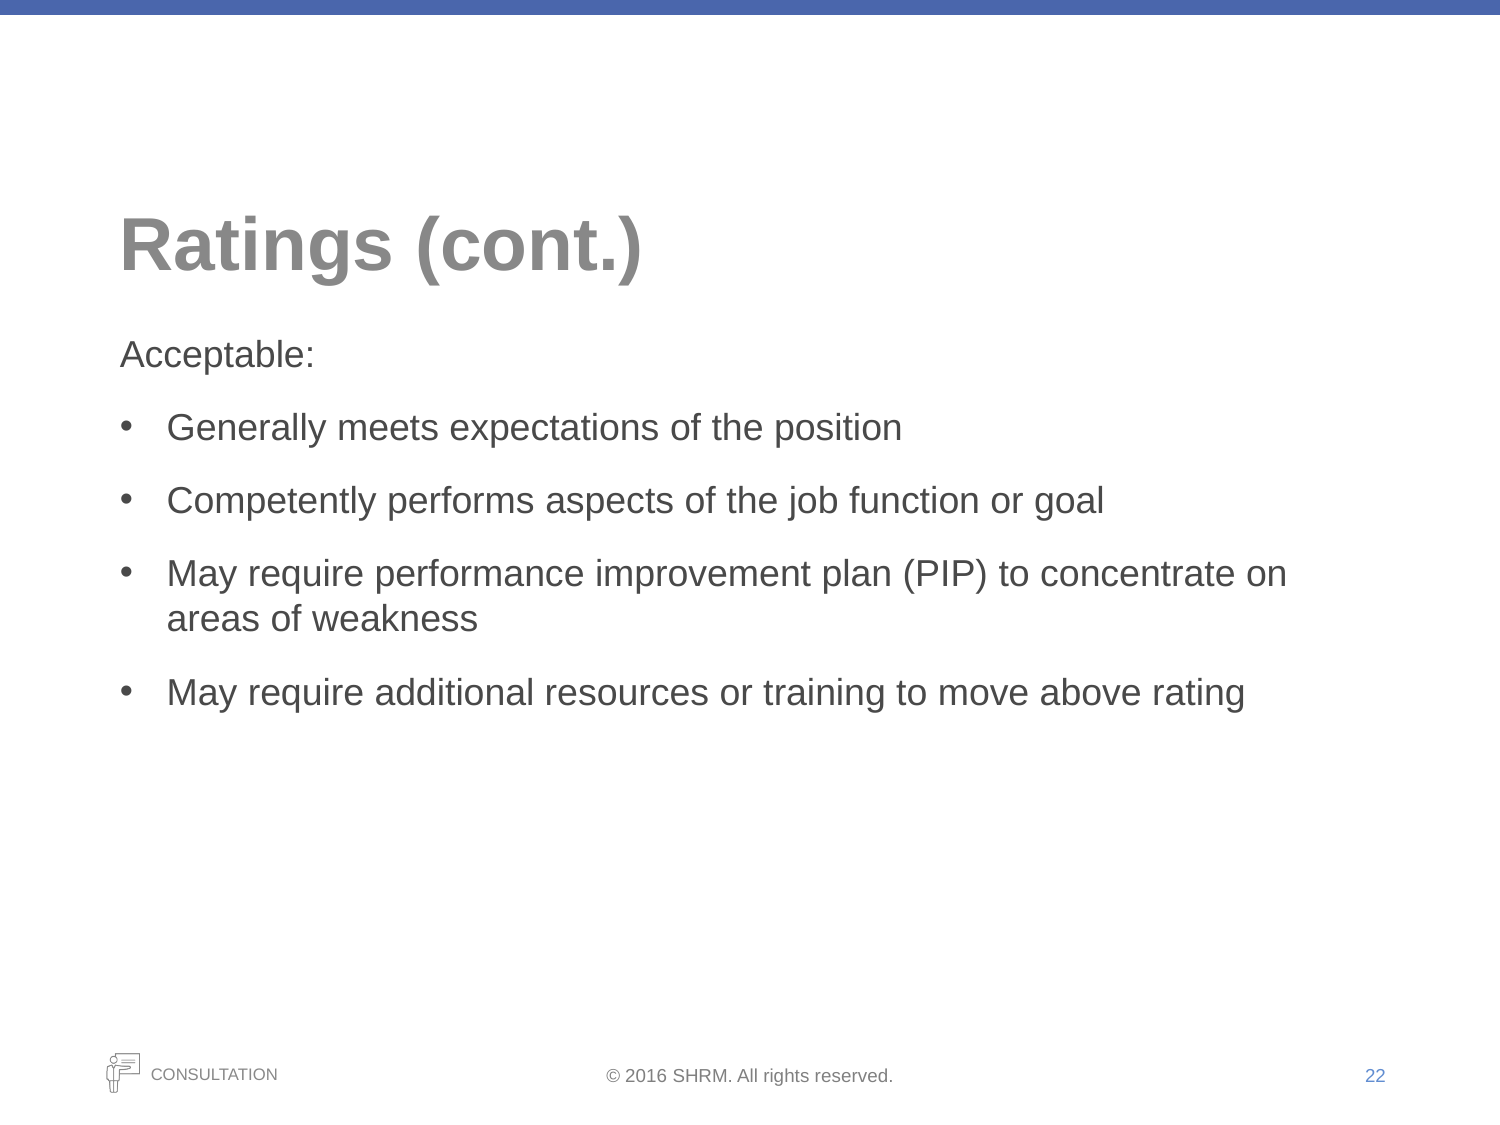

# Ratings (cont.)
Acceptable:
Generally meets expectations of the position
Competently performs aspects of the job function or goal
May require performance improvement plan (PIP) to concentrate on areas of weakness
May require additional resources or training to move above rating
22